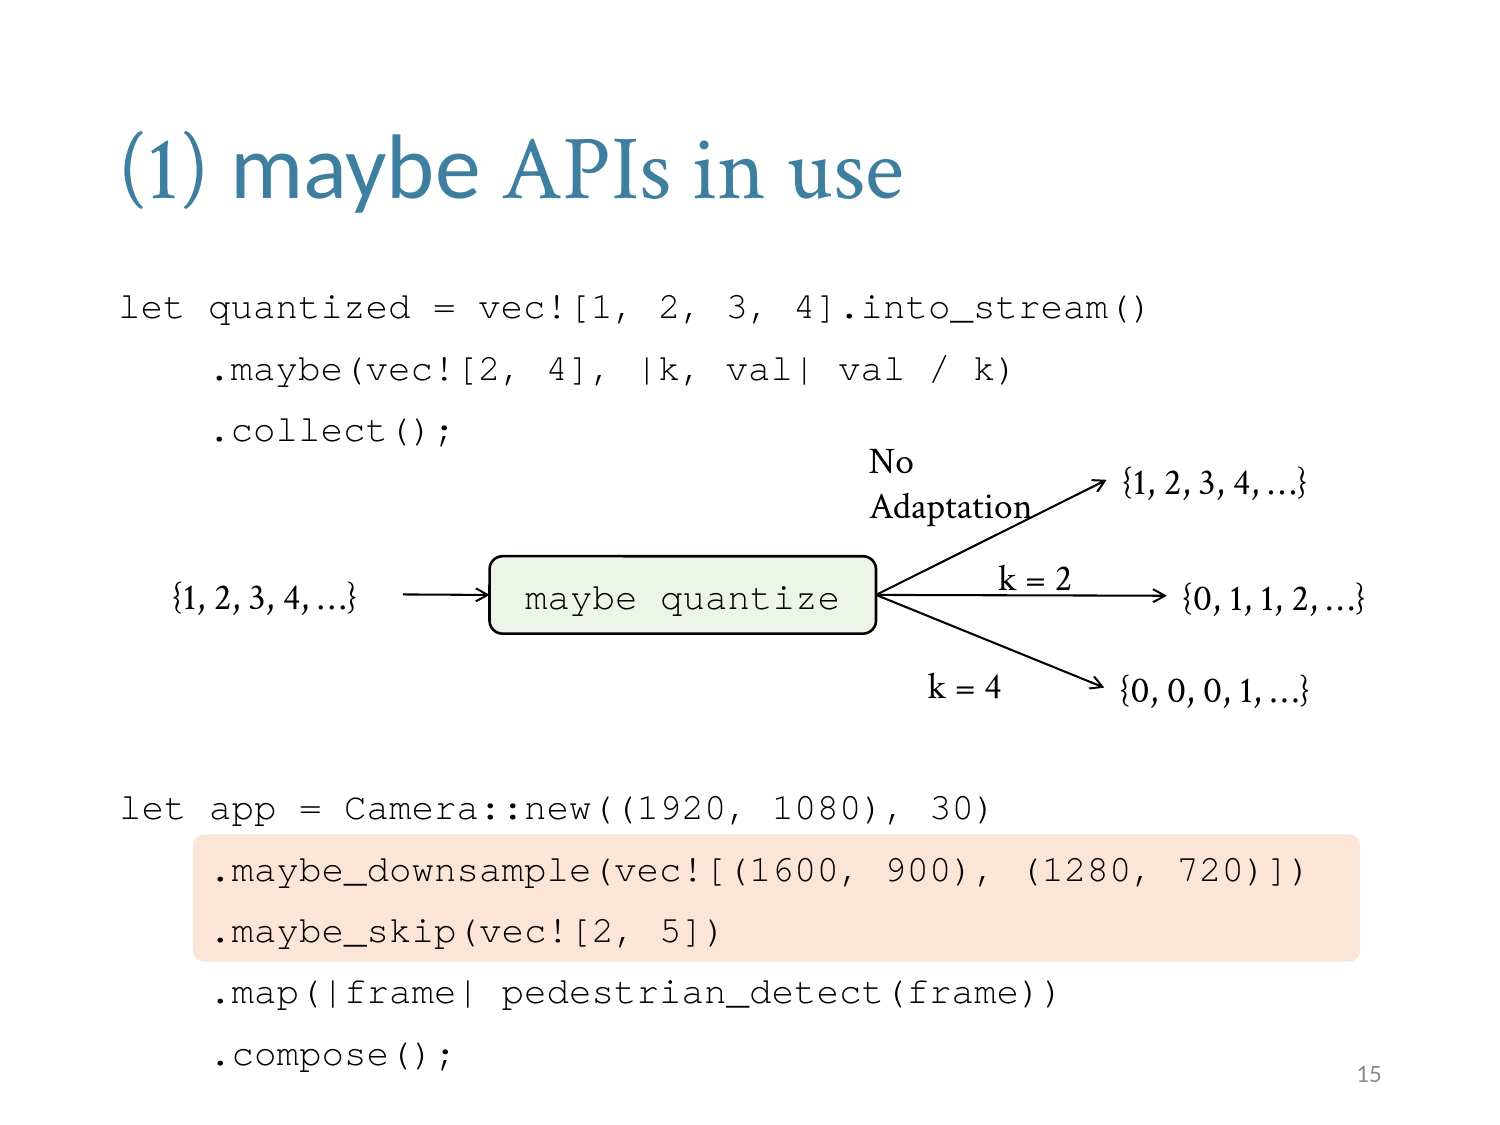

# (1) maybe APIs in use
let quantized = vec![1, 2, 3, 4].into_stream()
    .maybe(vec![2, 4], |k, val| val / k)
    .collect();
No
Adaptation
{1, 2, 3, 4, …}
k = 2
maybe quantize
{1, 2, 3, 4, …}
{0, 1, 1, 2, …}
k = 4
{0, 0, 0, 1, …}
let app = Camera::new((1920, 1080), 30)
    .maybe_downsample(vec![(1600, 900), (1280, 720)])
    .maybe_skip(vec![2, 5])
    .map(|frame| pedestrian_detect(frame))
    .compose();

15